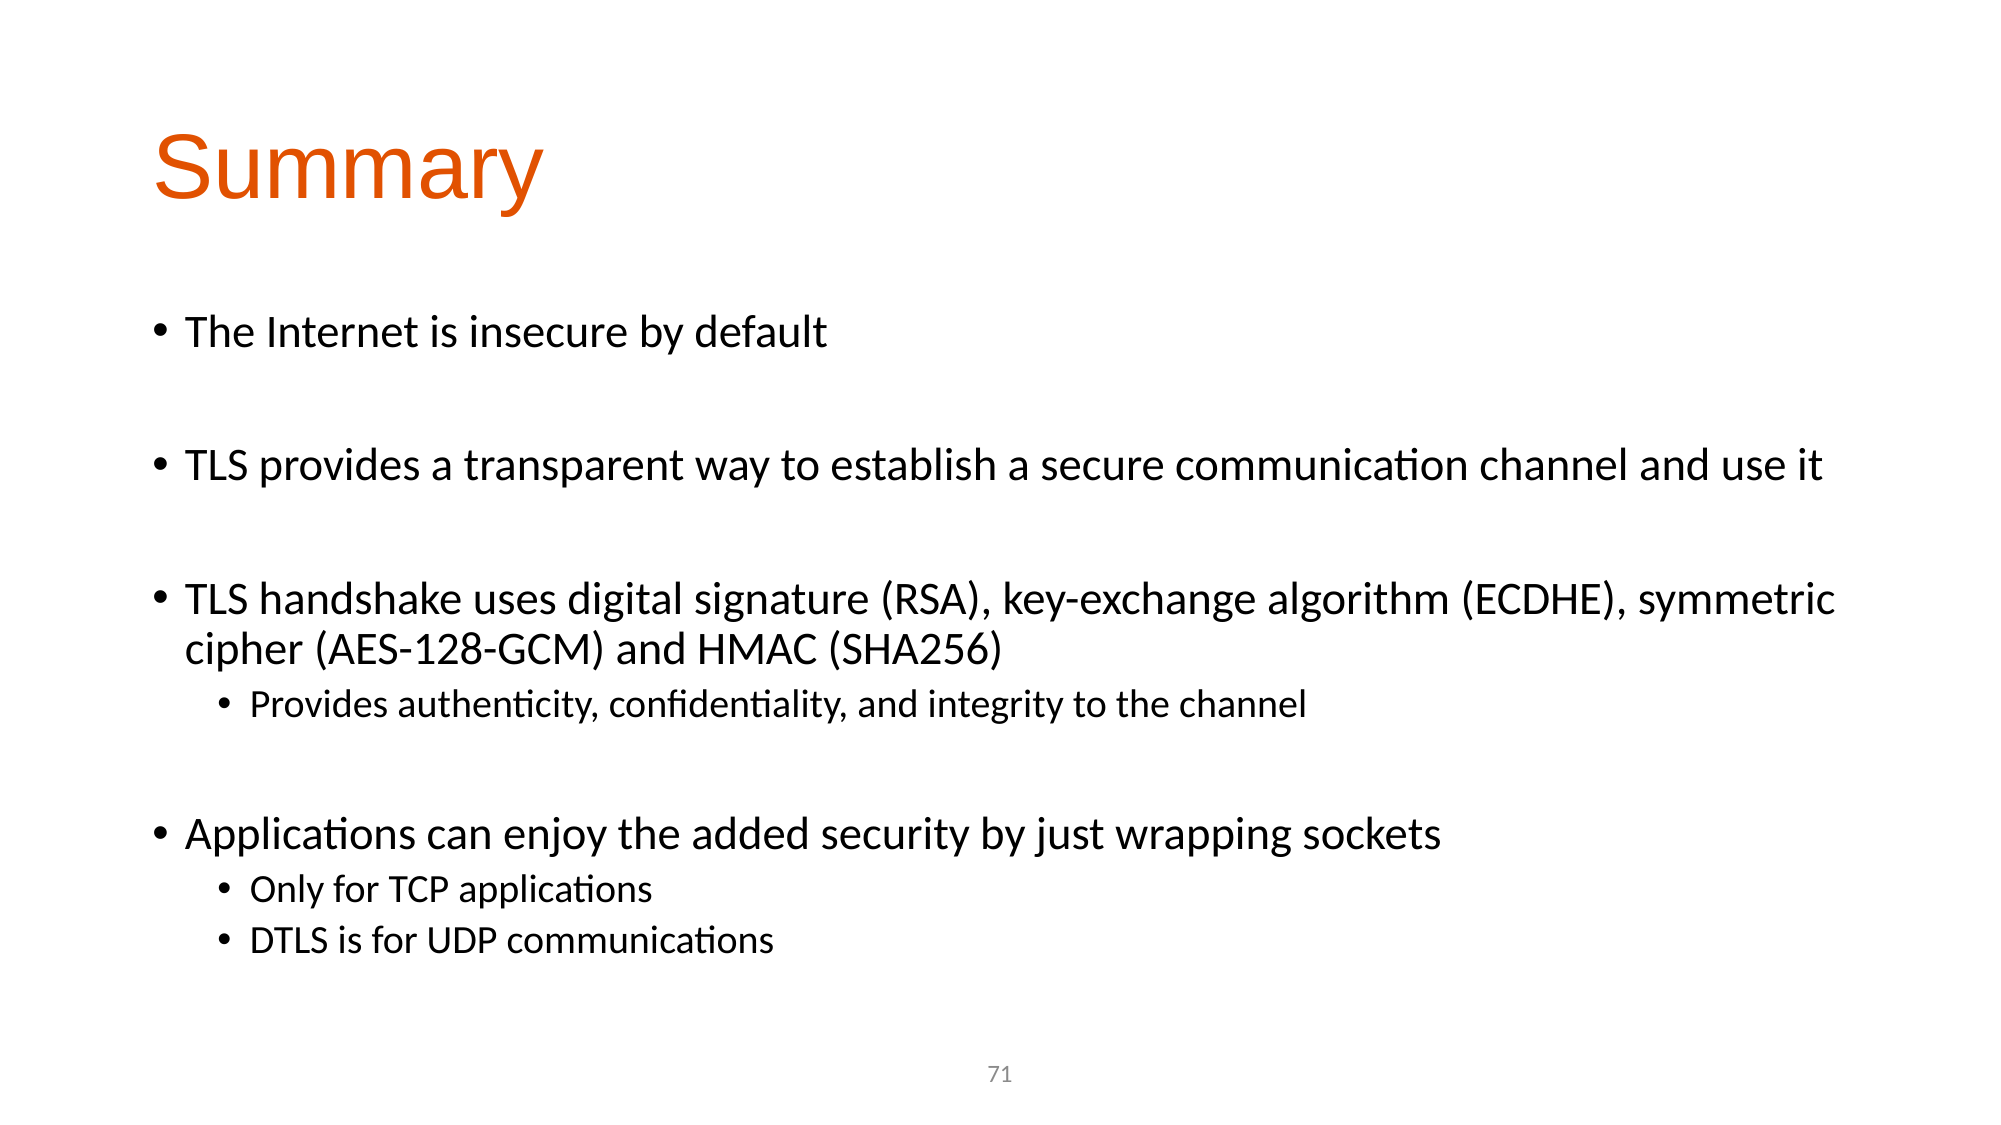

# Summary
The Internet is insecure by default

TLS provides a transparent way to establish a secure communication channel and use it

TLS handshake uses digital signature (RSA), key-exchange algorithm (ECDHE), symmetric cipher (AES-128-GCM) and HMAC (SHA256)
Provides authenticity, confidentiality, and integrity to the channel

Applications can enjoy the added security by just wrapping sockets
Only for TCP applications
DTLS is for UDP communications
71